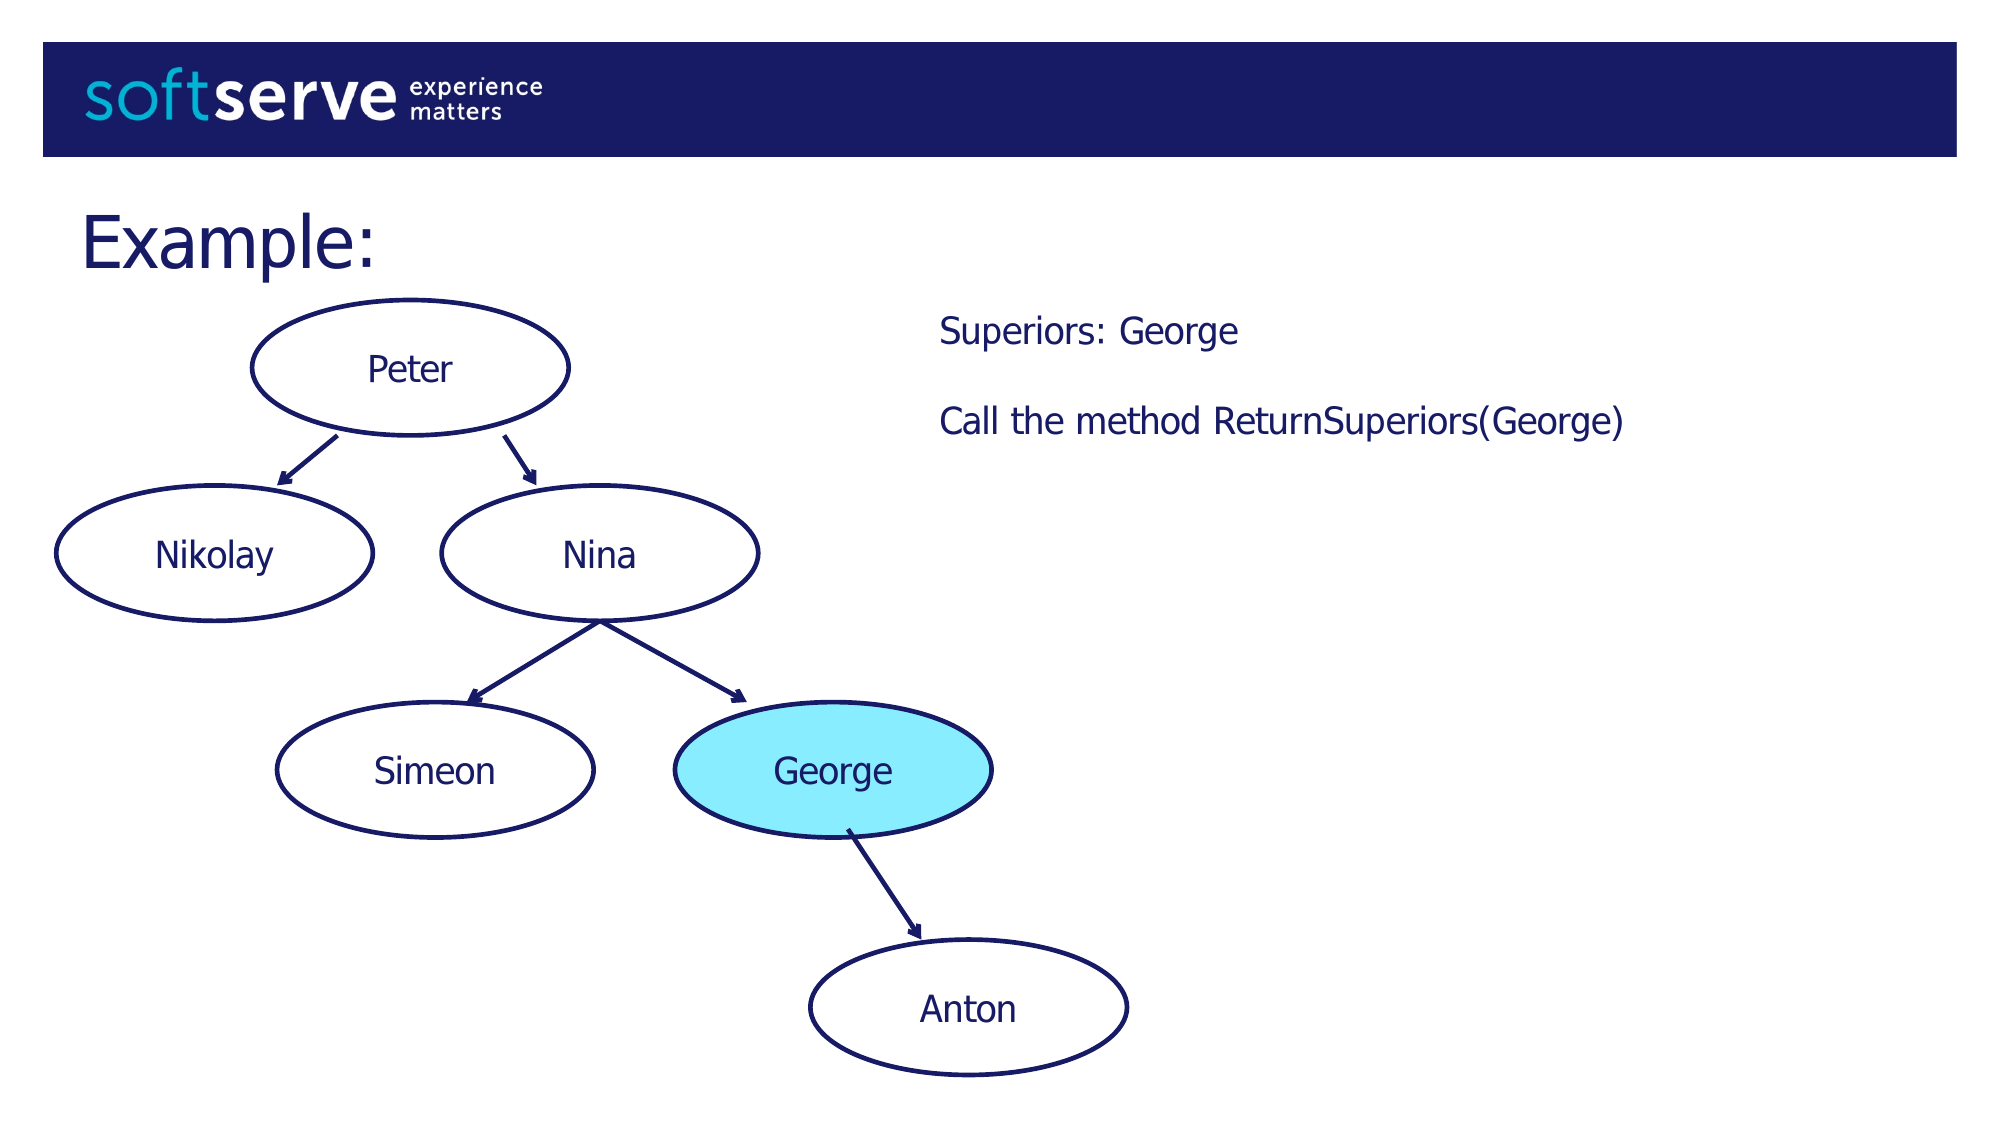

# Example:
Peter
Superiors: George

Call the method ReturnSuperiors(George)

Nikolay
Nina
Simeon
George
Anton